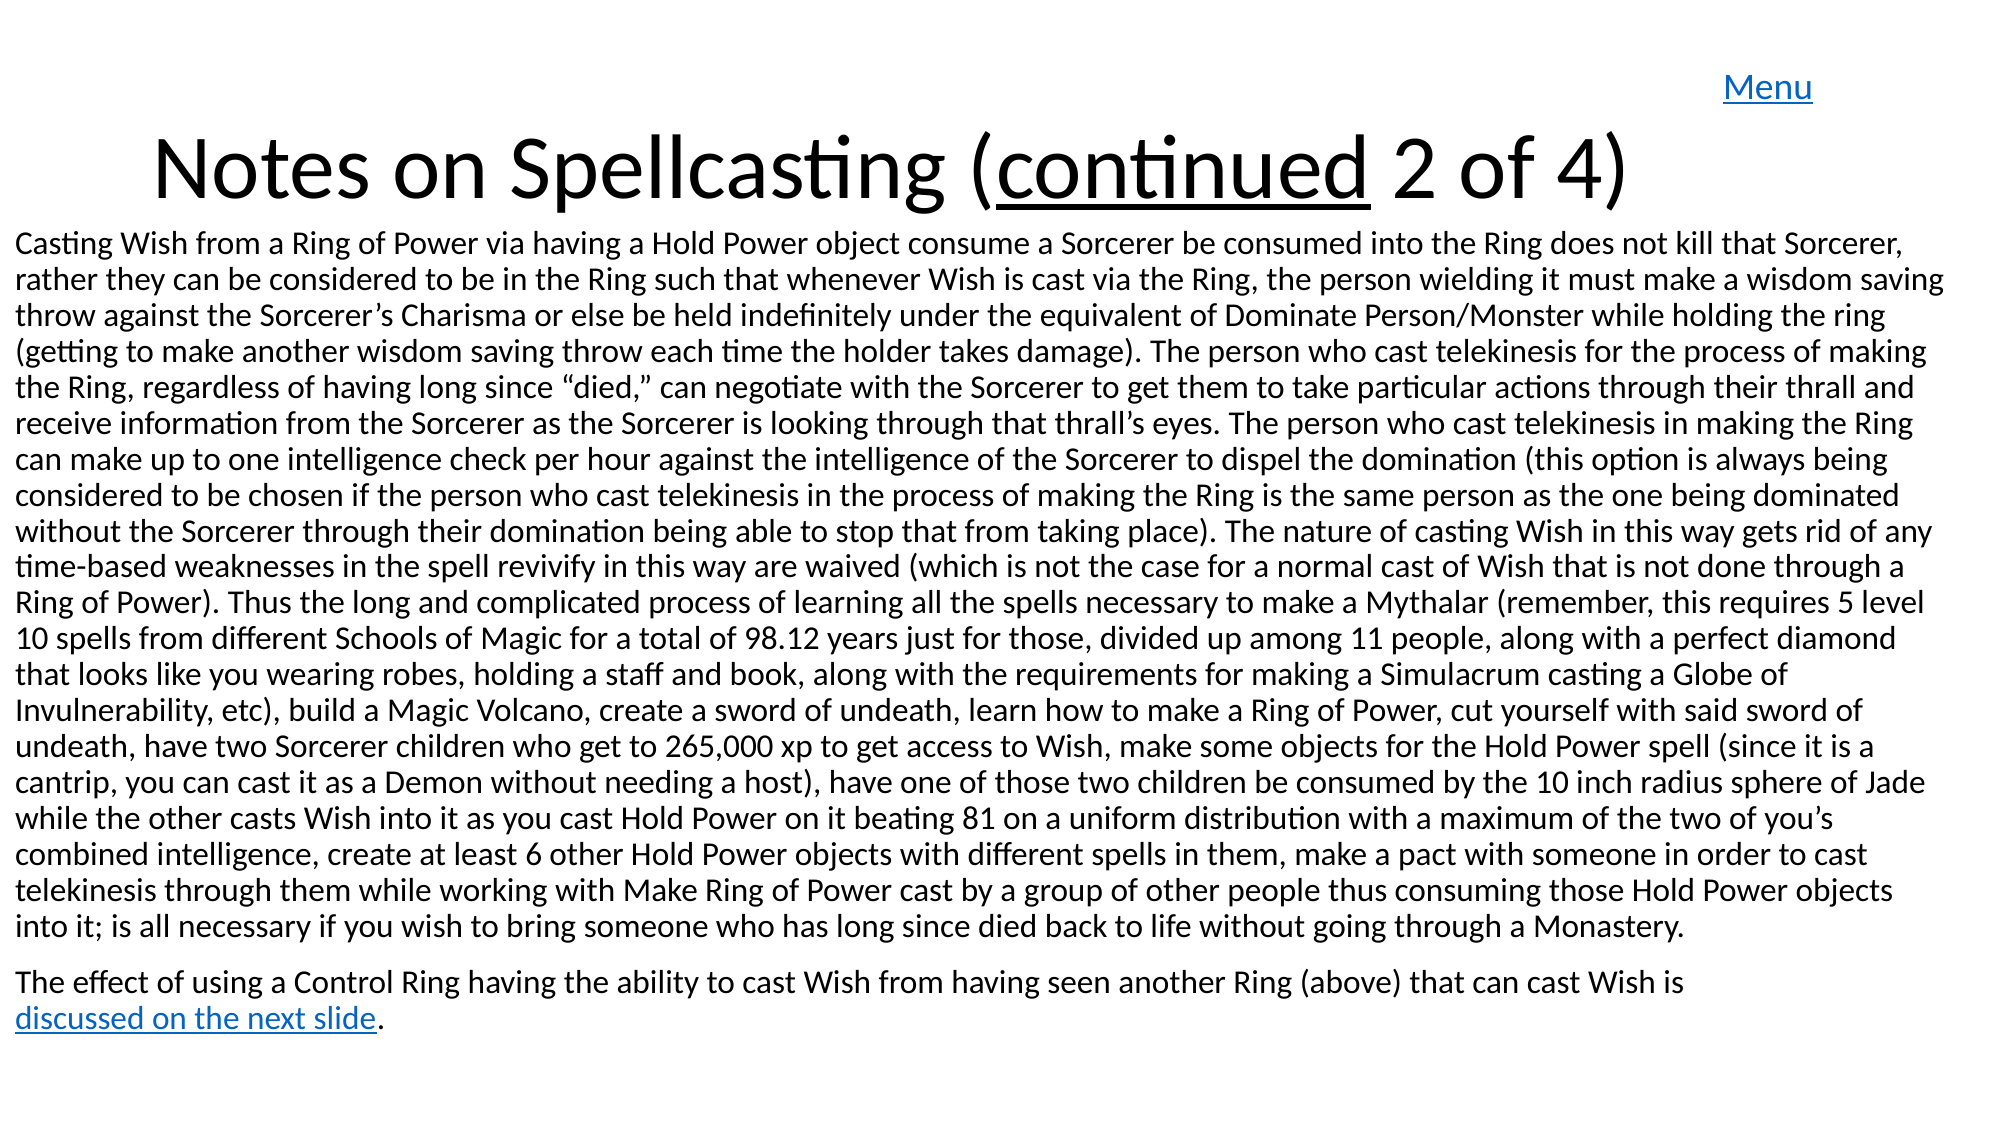

Menu
# Notes on Spellcasting (continued 2 of 4)
Casting Wish from a Ring of Power via having a Hold Power object consume a Sorcerer be consumed into the Ring does not kill that Sorcerer, rather they can be considered to be in the Ring such that whenever Wish is cast via the Ring, the person wielding it must make a wisdom saving throw against the Sorcerer’s Charisma or else be held indefinitely under the equivalent of Dominate Person/Monster while holding the ring (getting to make another wisdom saving throw each time the holder takes damage). The person who cast telekinesis for the process of making the Ring, regardless of having long since “died,” can negotiate with the Sorcerer to get them to take particular actions through their thrall and receive information from the Sorcerer as the Sorcerer is looking through that thrall’s eyes. The person who cast telekinesis in making the Ring can make up to one intelligence check per hour against the intelligence of the Sorcerer to dispel the domination (this option is always being considered to be chosen if the person who cast telekinesis in the process of making the Ring is the same person as the one being dominated without the Sorcerer through their domination being able to stop that from taking place). The nature of casting Wish in this way gets rid of any time-based weaknesses in the spell revivify in this way are waived (which is not the case for a normal cast of Wish that is not done through a Ring of Power). Thus the long and complicated process of learning all the spells necessary to make a Mythalar (remember, this requires 5 level 10 spells from different Schools of Magic for a total of 98.12 years just for those, divided up among 11 people, along with a perfect diamond that looks like you wearing robes, holding a staff and book, along with the requirements for making a Simulacrum casting a Globe of Invulnerability, etc), build a Magic Volcano, create a sword of undeath, learn how to make a Ring of Power, cut yourself with said sword of undeath, have two Sorcerer children who get to 265,000 xp to get access to Wish, make some objects for the Hold Power spell (since it is a cantrip, you can cast it as a Demon without needing a host), have one of those two children be consumed by the 10 inch radius sphere of Jade while the other casts Wish into it as you cast Hold Power on it beating 81 on a uniform distribution with a maximum of the two of you’s combined intelligence, create at least 6 other Hold Power objects with different spells in them, make a pact with someone in order to cast telekinesis through them while working with Make Ring of Power cast by a group of other people thus consuming those Hold Power objects into it; is all necessary if you wish to bring someone who has long since died back to life without going through a Monastery.
The effect of using a Control Ring having the ability to cast Wish from having seen another Ring (above) that can cast Wish is discussed on the next slide.